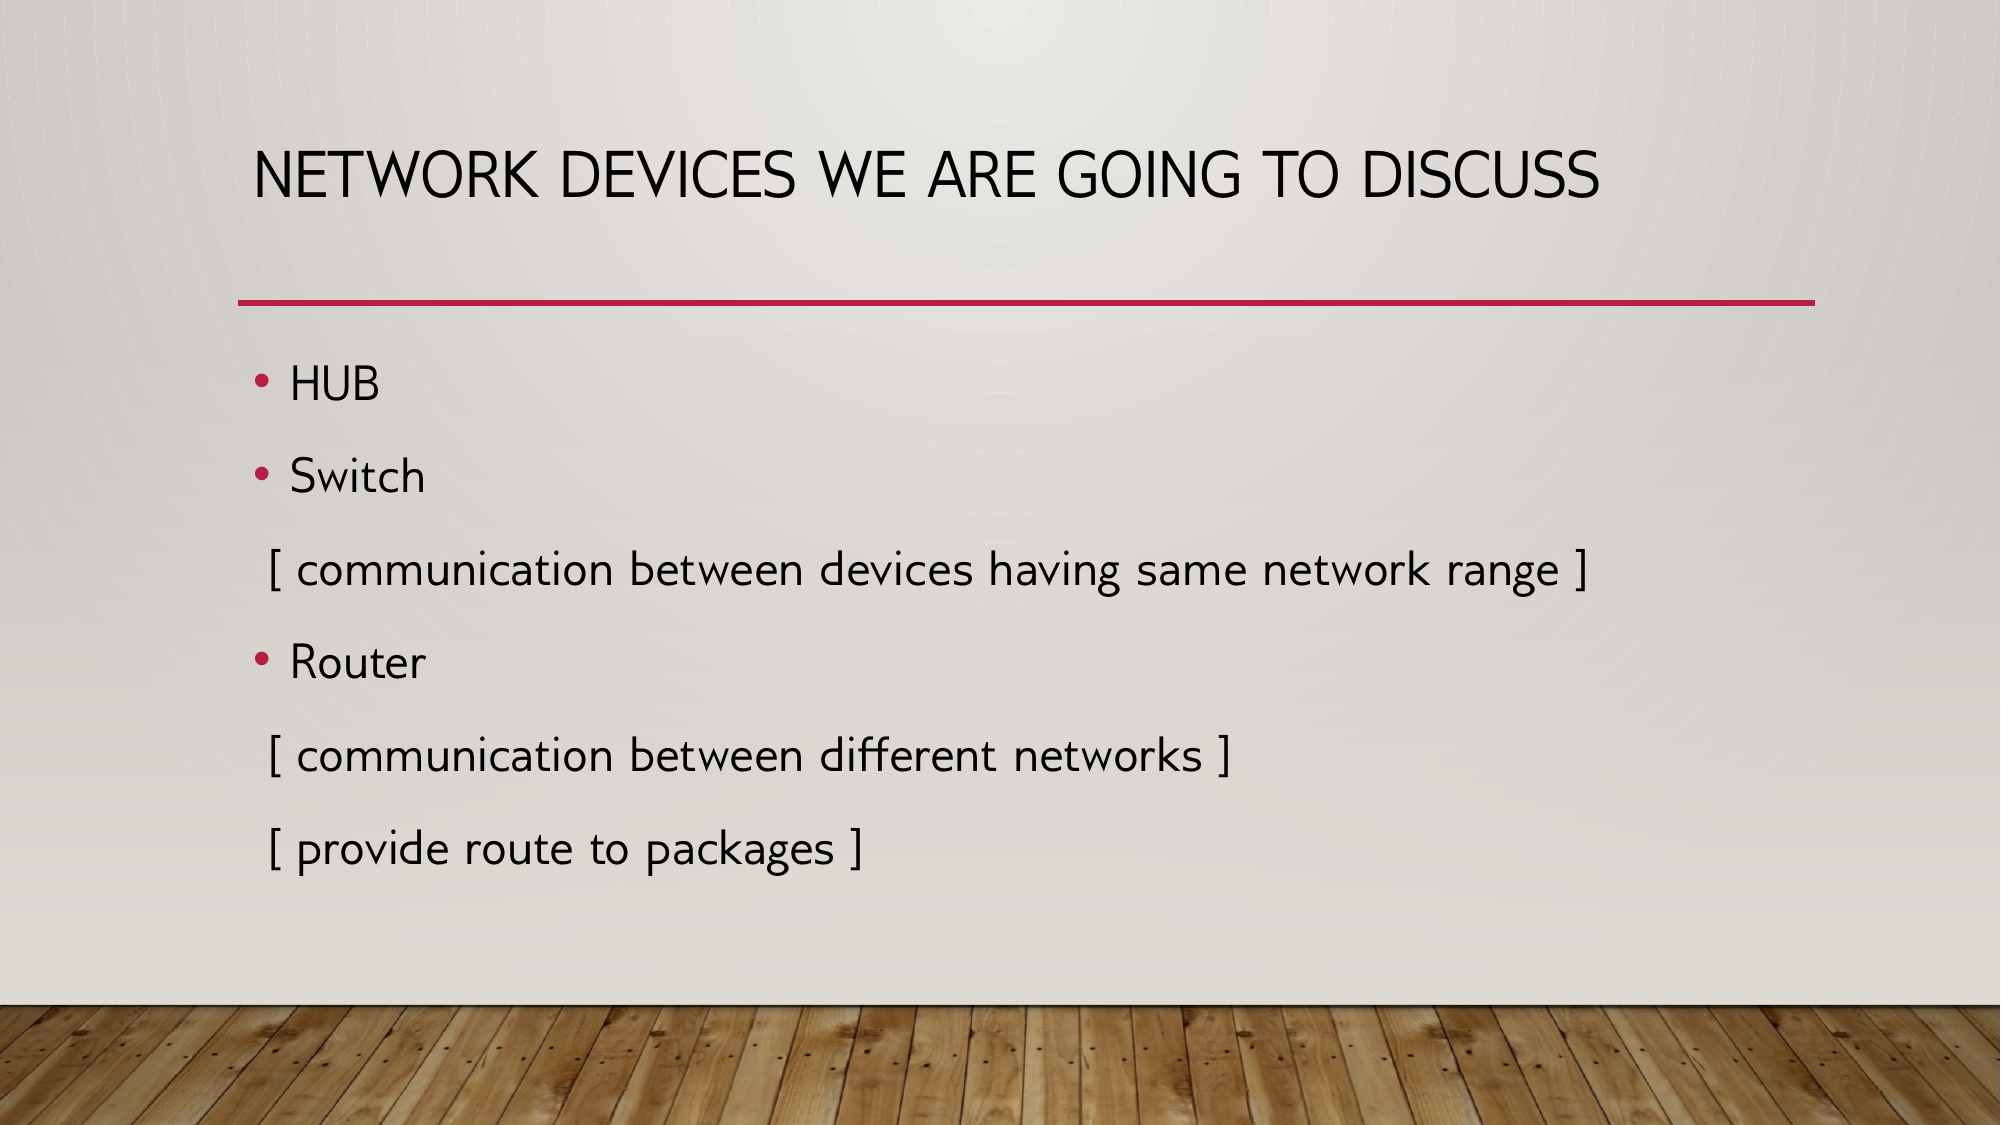

# Network devices we are going to discuss
HUB
Switch
 [ communication between devices having same network range ]
Router
 [ communication between different networks ]
 [ provide route to packages ]